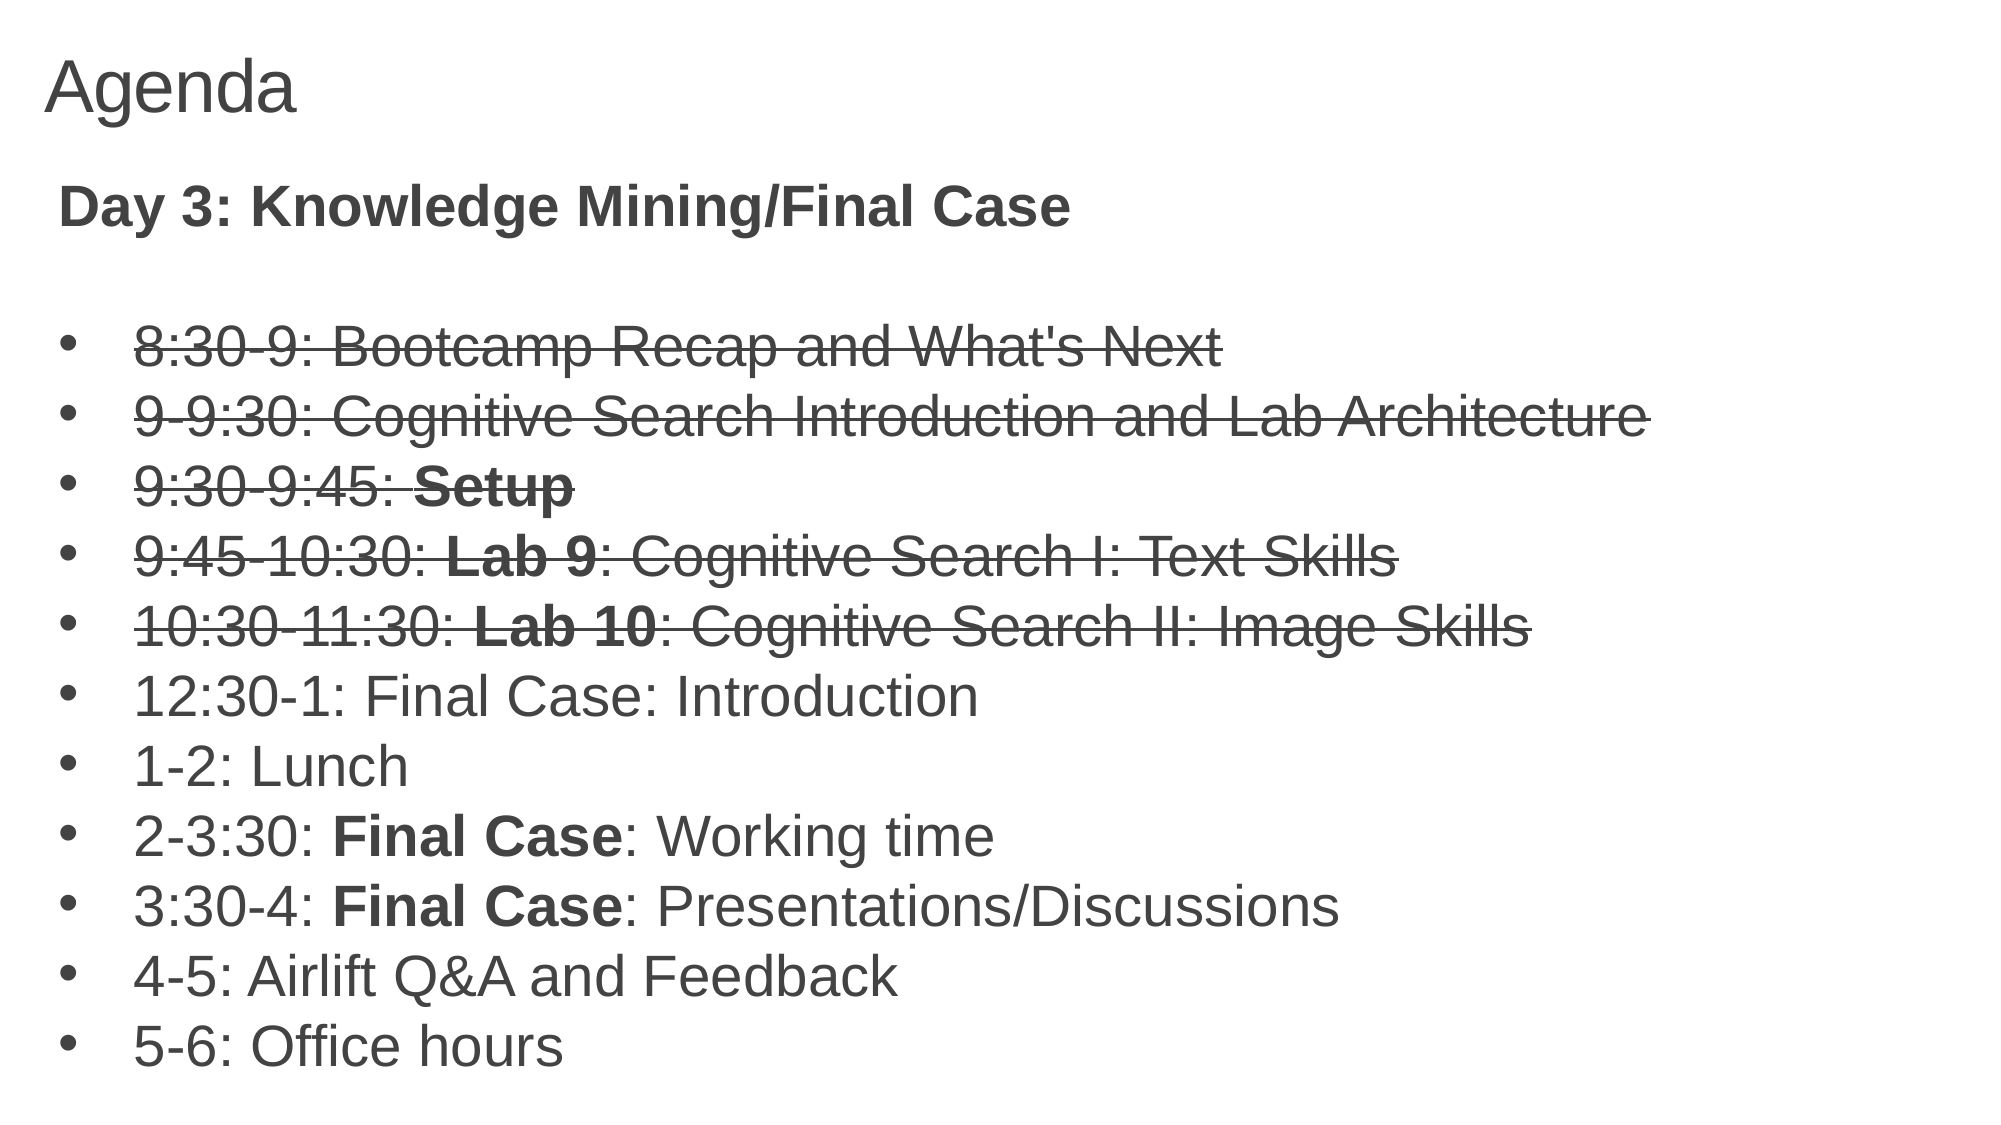

# Agenda
Day 3: Knowledge Mining/Final Case

8:30-9: Bootcamp Recap and What's Next
9-9:30: Cognitive Search Introduction and Lab Architecture
9:30-9:45: Setup
9:45-10:30: Lab 9: Cognitive Search I: Text Skills
10:30-11:30: Lab 10: Cognitive Search II: Image Skills
12:30-1: Final Case: Introduction
1-2: Lunch
2-3:30: Final Case: Working time
3:30-4: Final Case: Presentations/Discussions
4-5: Airlift Q&A and Feedback
5-6: Office hours